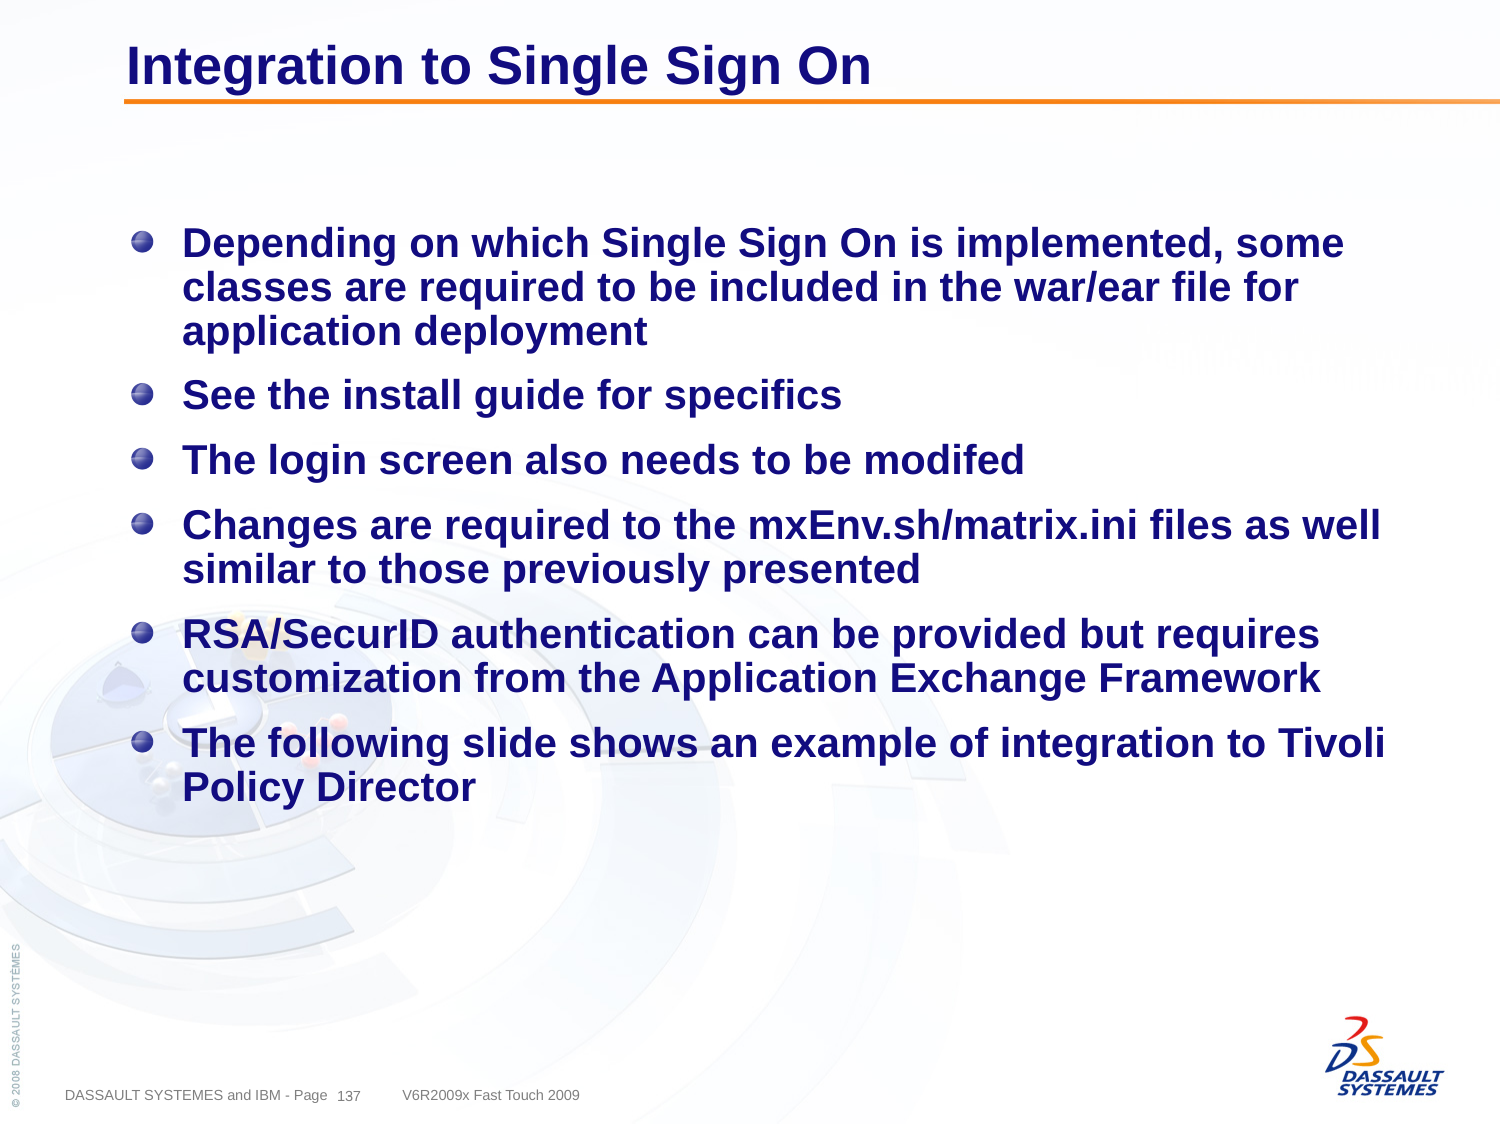

# Integration to Single Sign On
Depending on which Single Sign On is implemented, some classes are required to be included in the war/ear file for application deployment
See the install guide for specifics
The login screen also needs to be modifed
Changes are required to the mxEnv.sh/matrix.ini files as well similar to those previously presented
RSA/SecurID authentication can be provided but requires customization from the Application Exchange Framework
The following slide shows an example of integration to Tivoli Policy Director